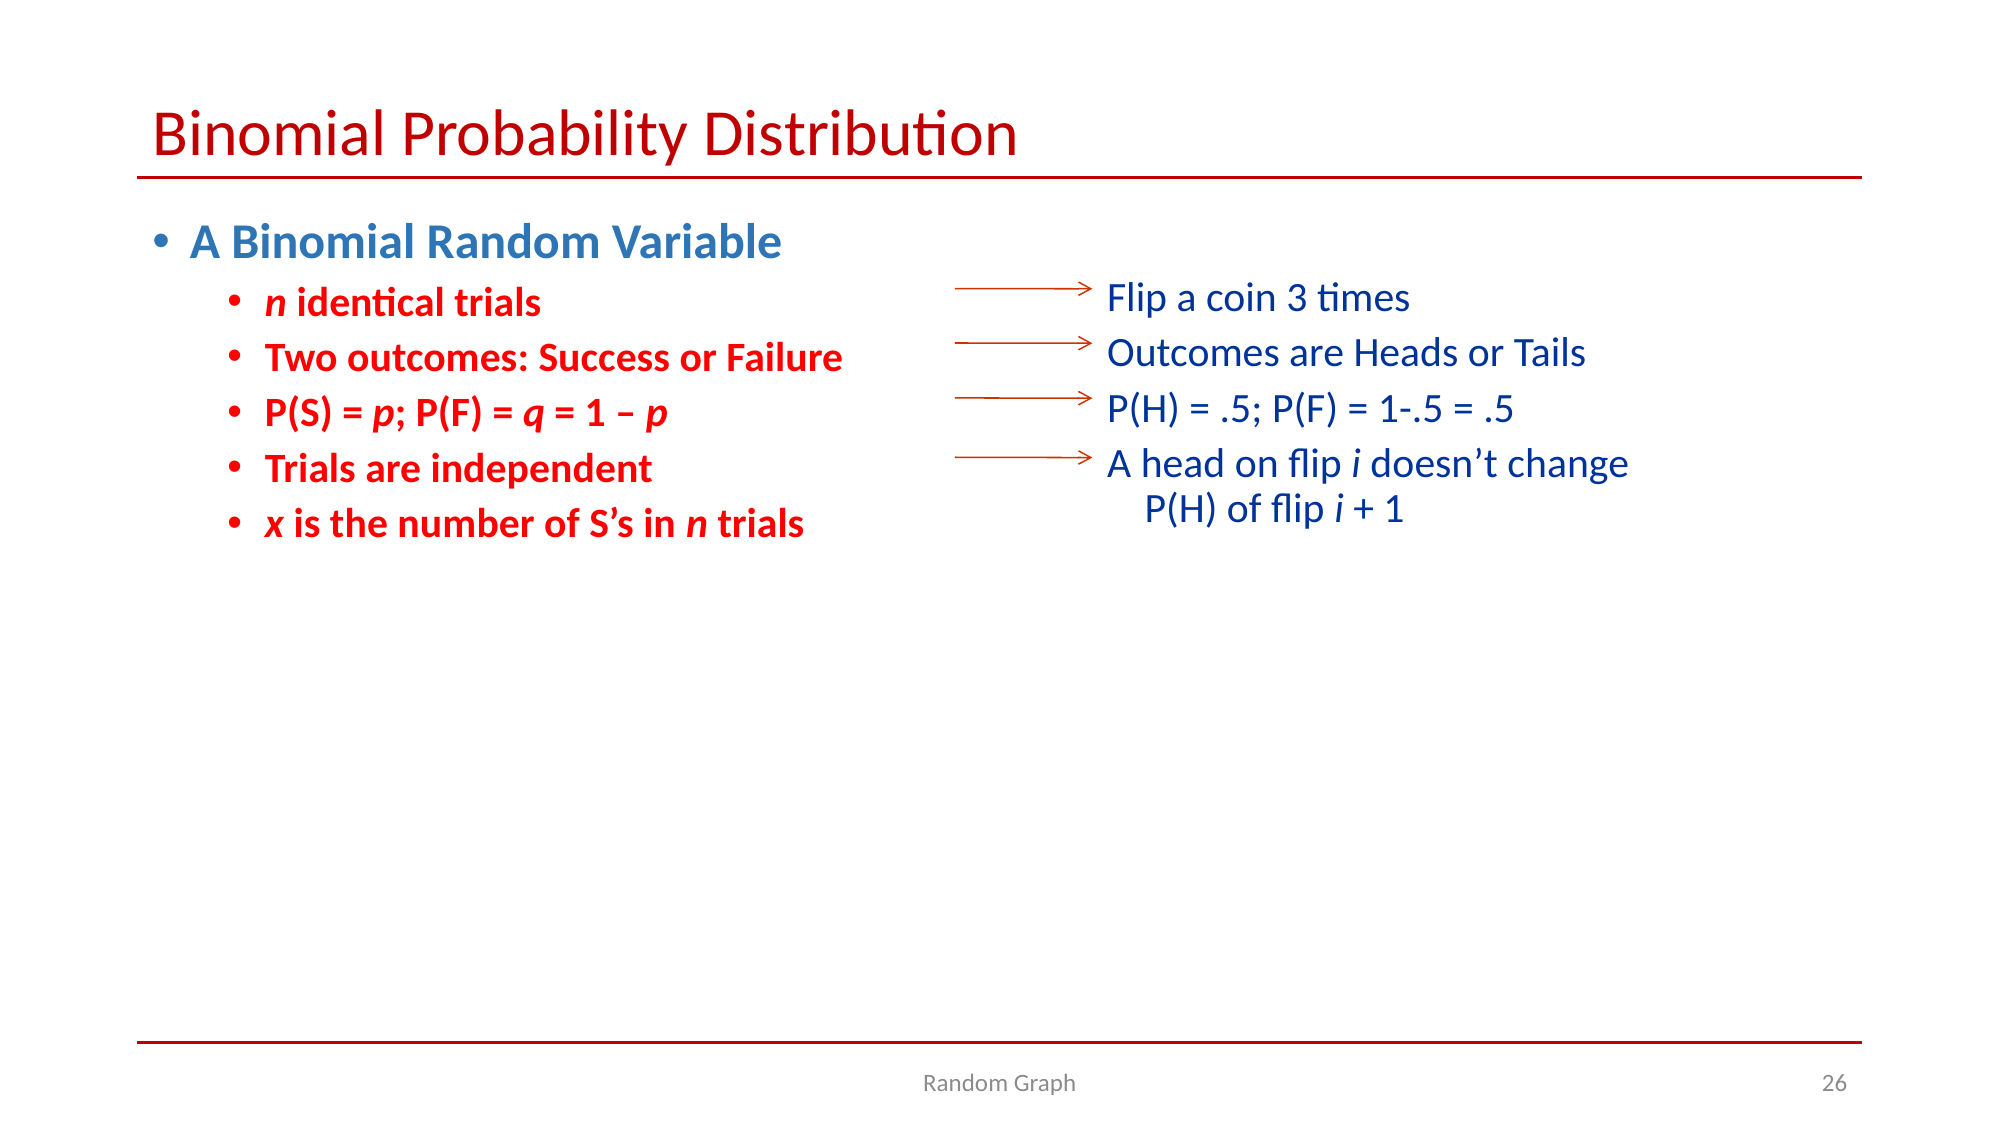

# Binomial Probability Distribution

Flip a coin 3 times
Outcomes are Heads or Tails
P(H) = .5; P(F) = 1-.5 = .5
A head on flip i doesn’t change P(H) of flip i + 1

A Binomial Random Variable
n identical trials
Two outcomes: Success or Failure
P(S) = p; P(F) = q = 1 – p
Trials are independent
x is the number of S’s in n trials

Random Graph
26